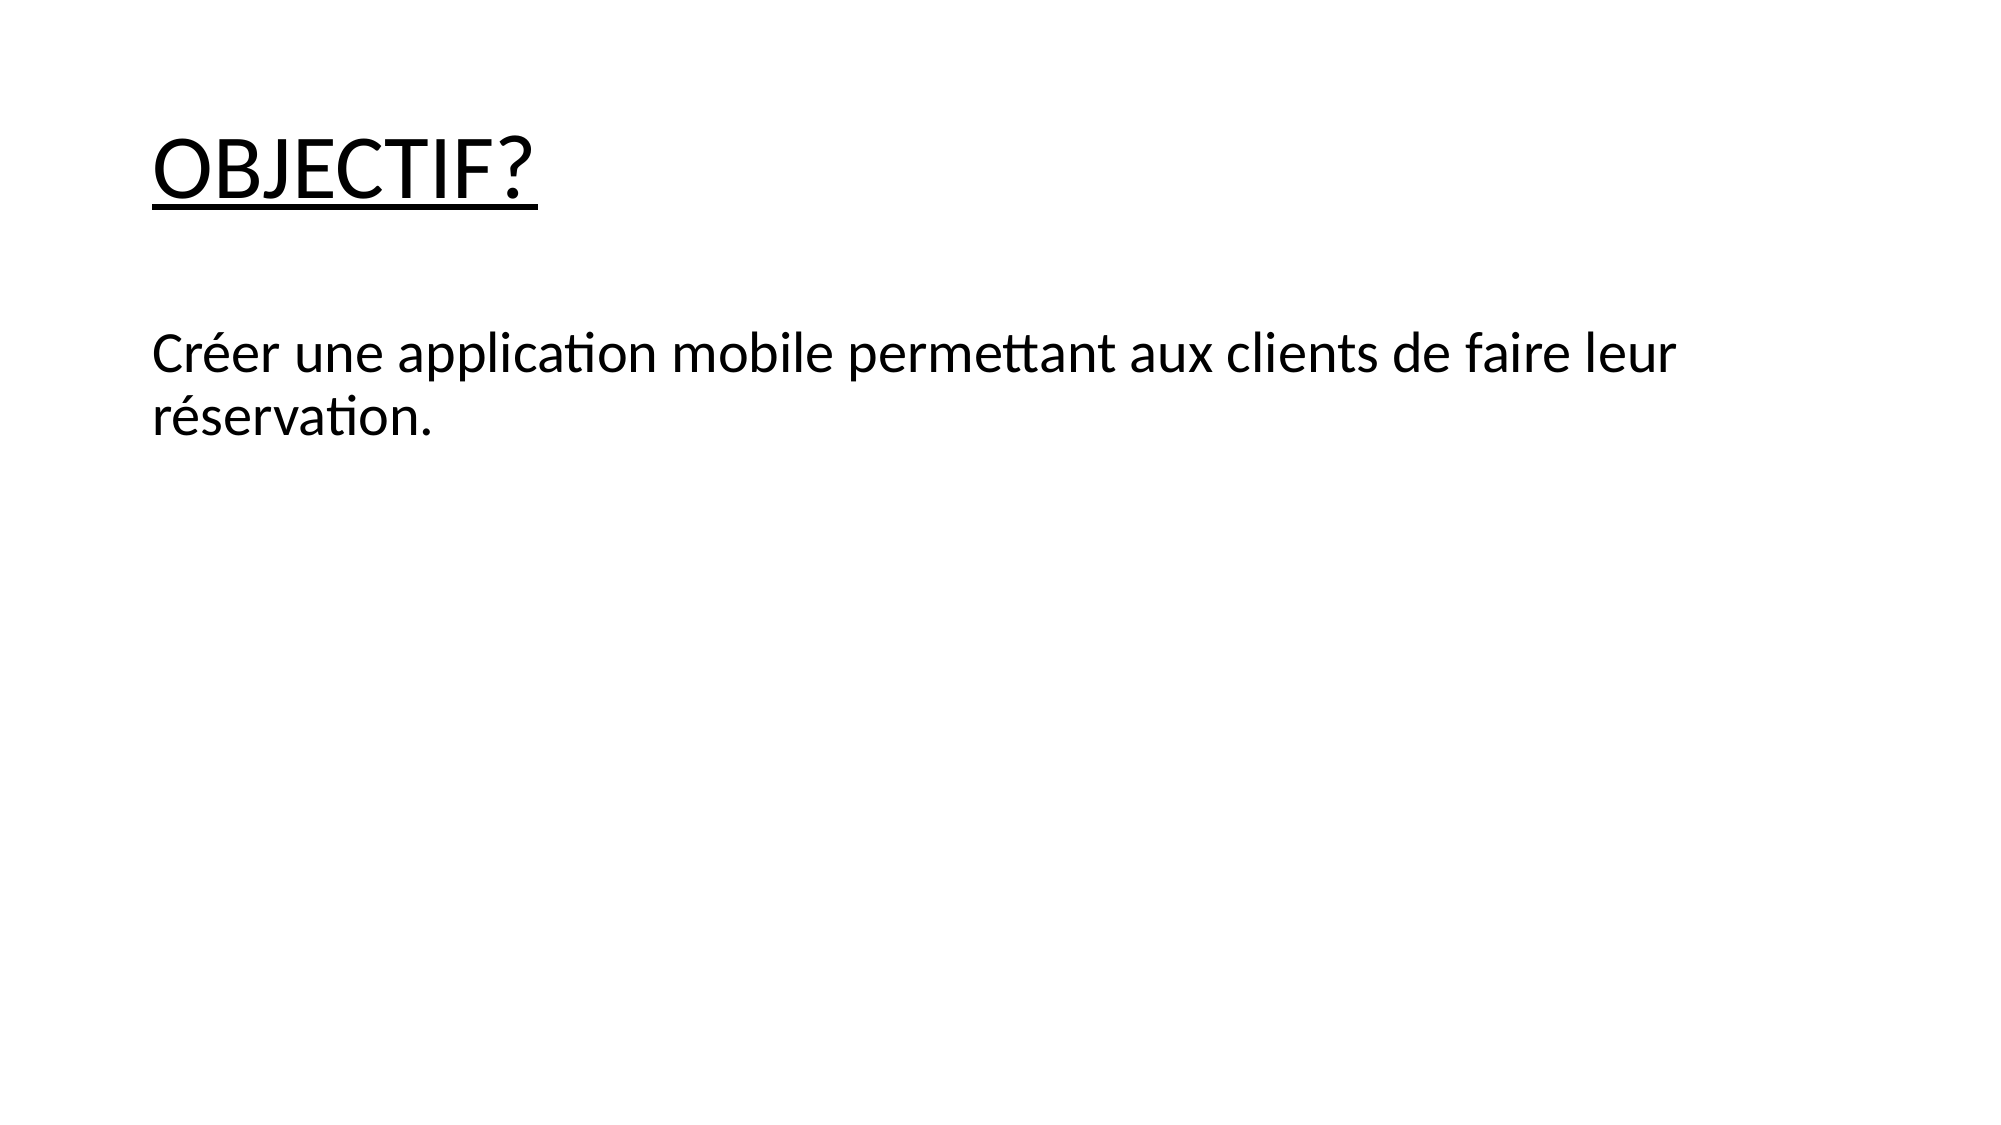

# OBJECTIF?
Créer une application mobile permettant aux clients de faire leur réservation.